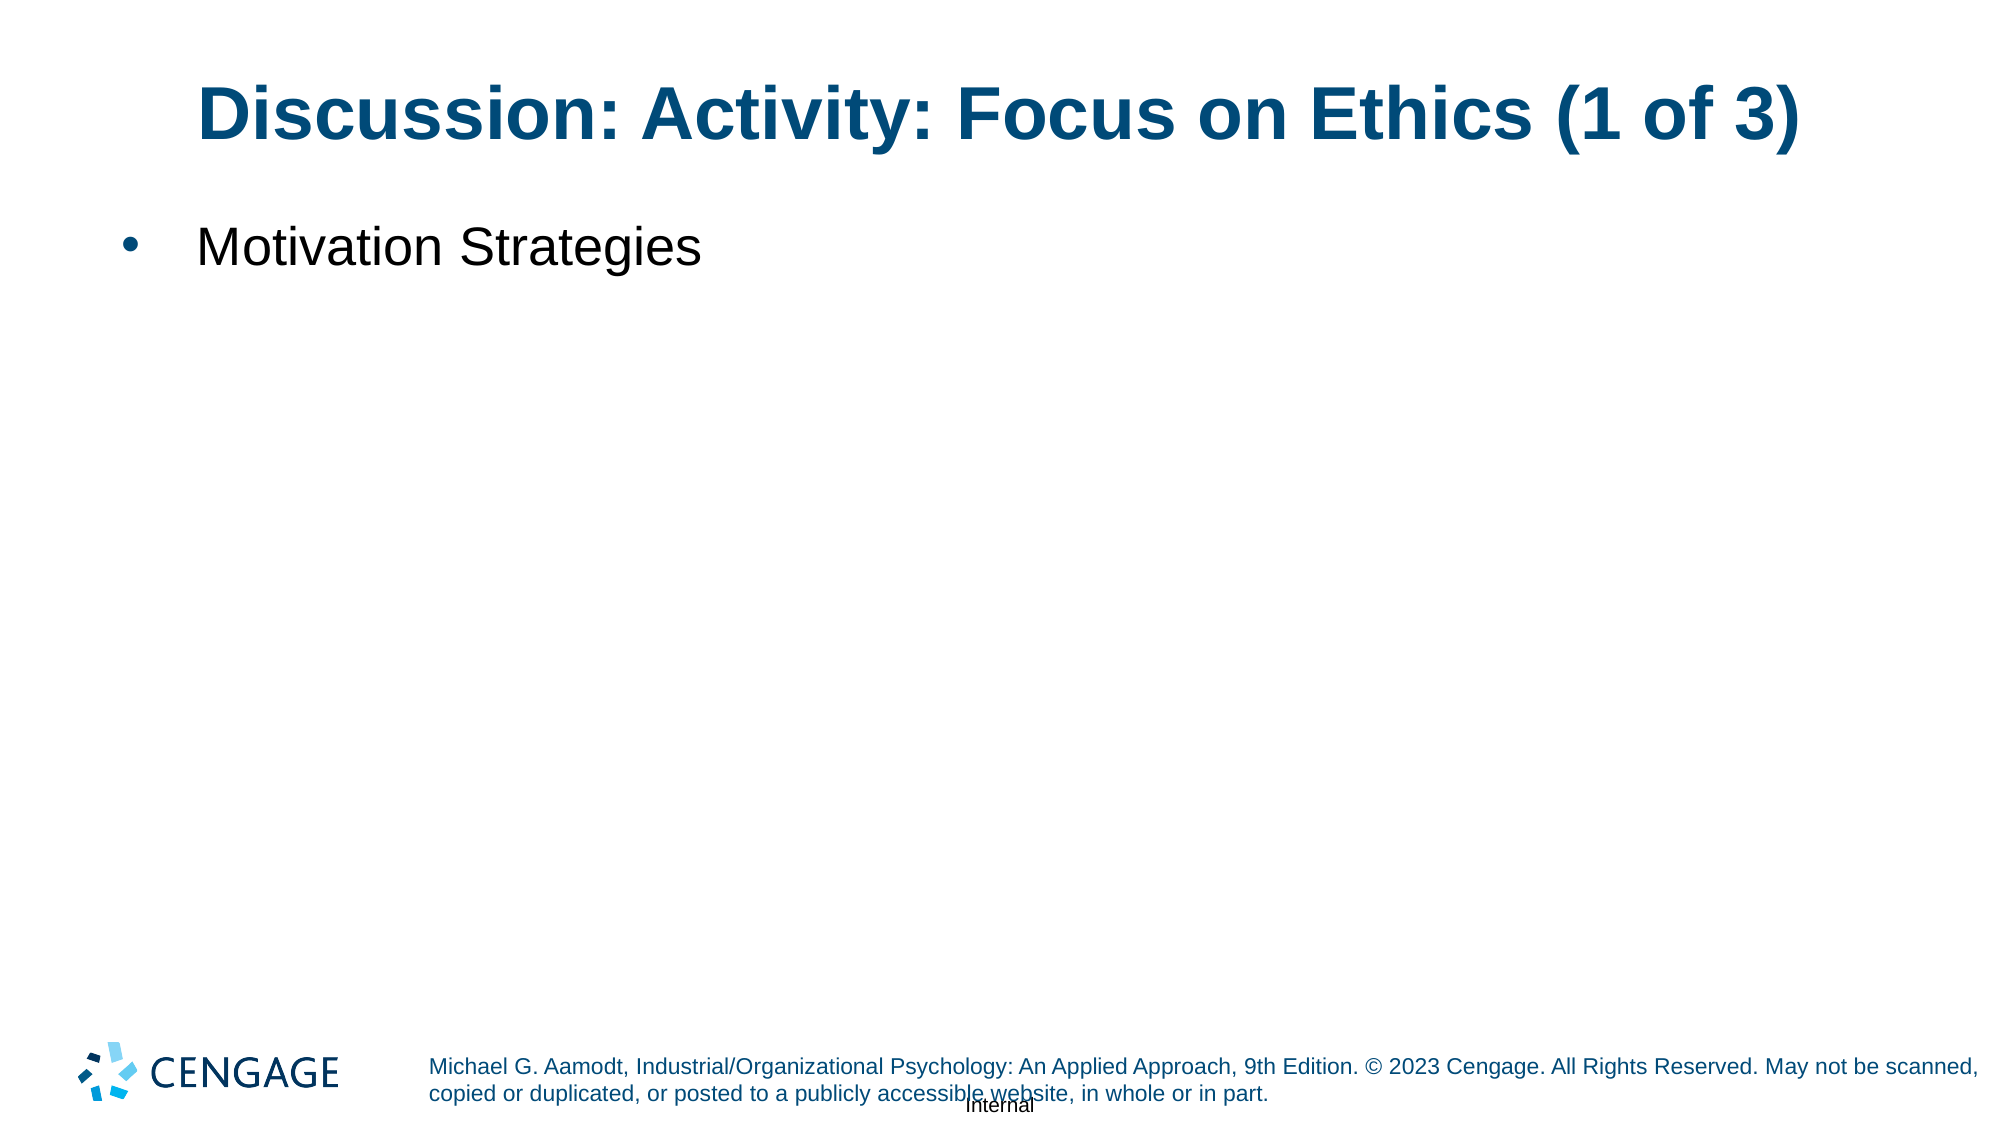

# Discussion: Activity: Focus on Ethics (1 of 3)
Motivation Strategies